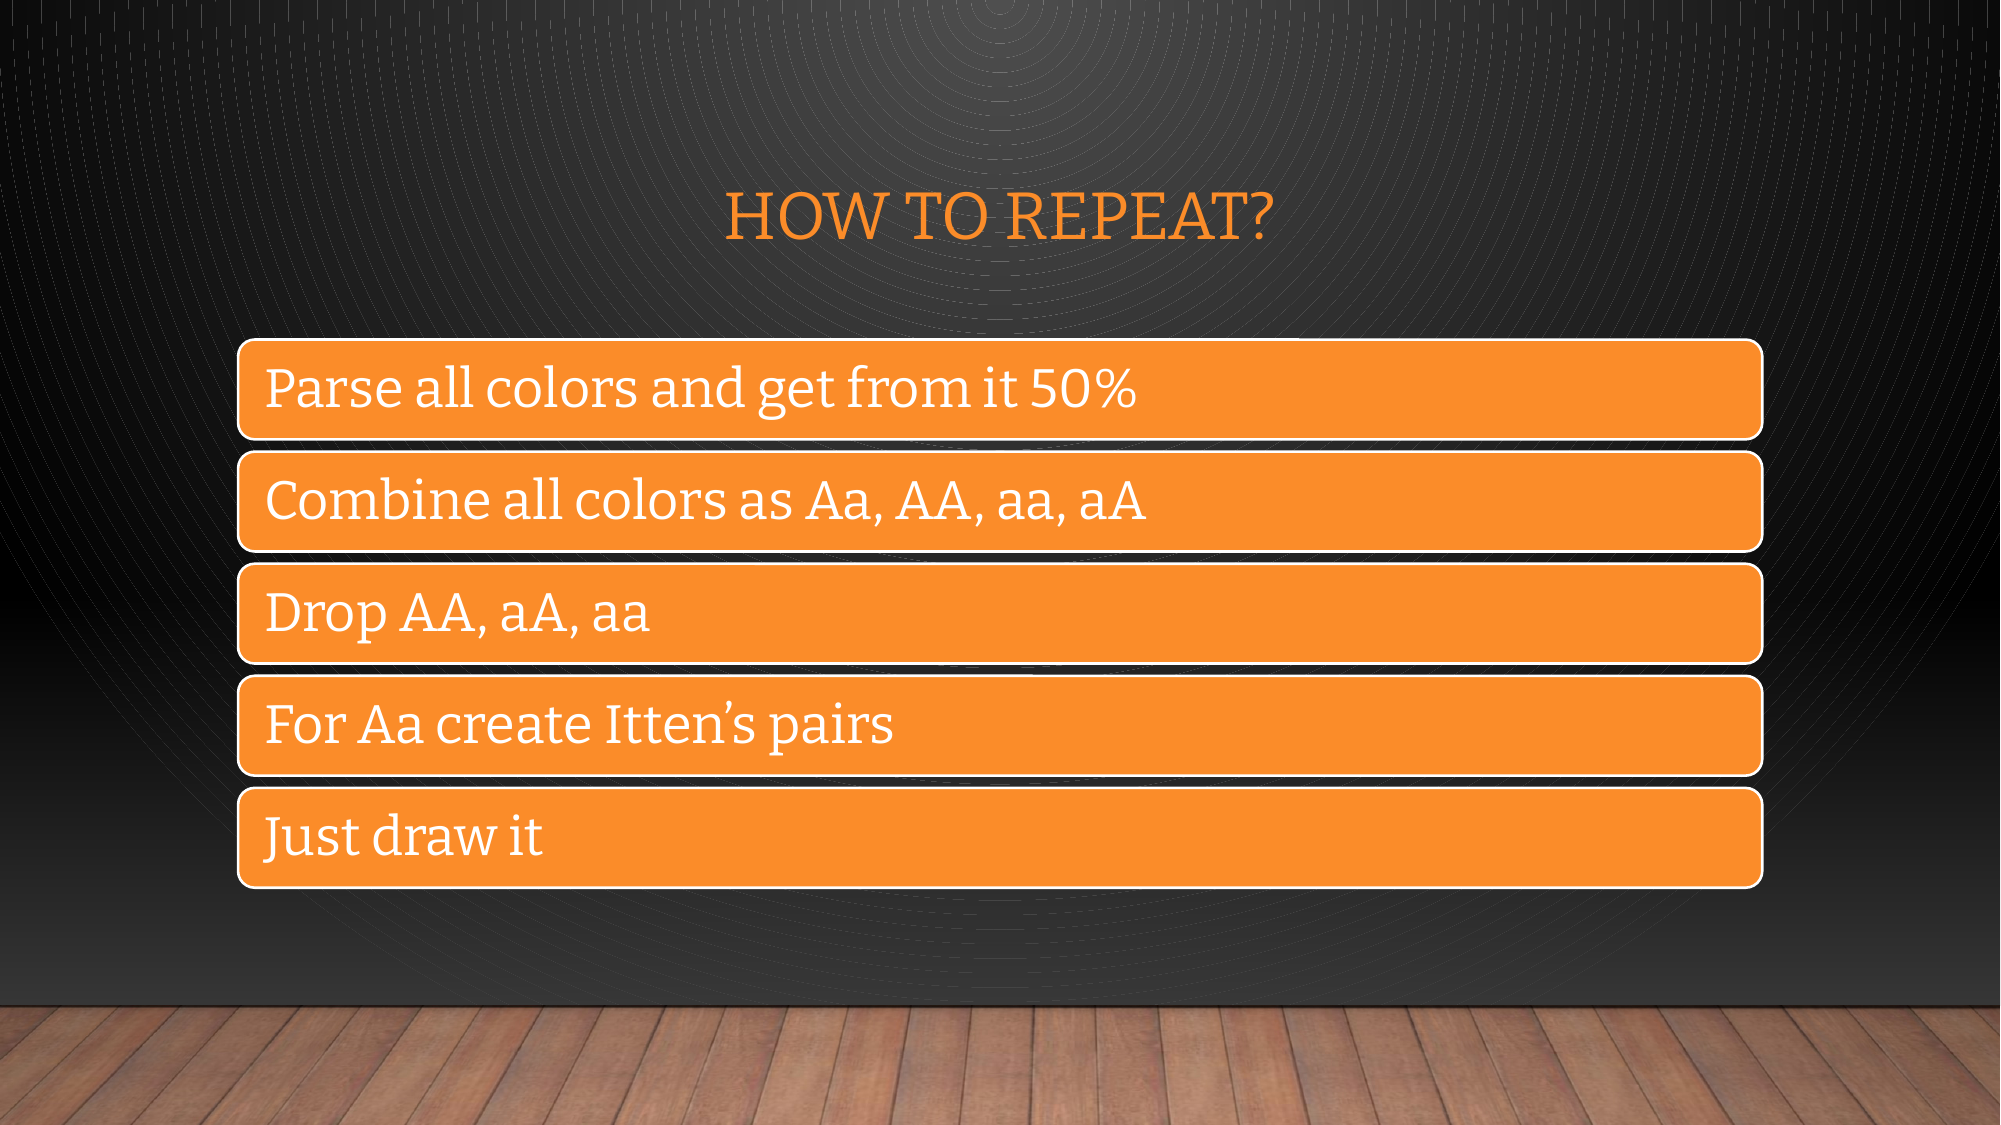

# How to repeat?
Parse all colors and get from it 50%
Combine all colors as Aa, AA, aa, aA
Drop AA, aA, aa
For Aa create Itten’s pairs
Just draw it